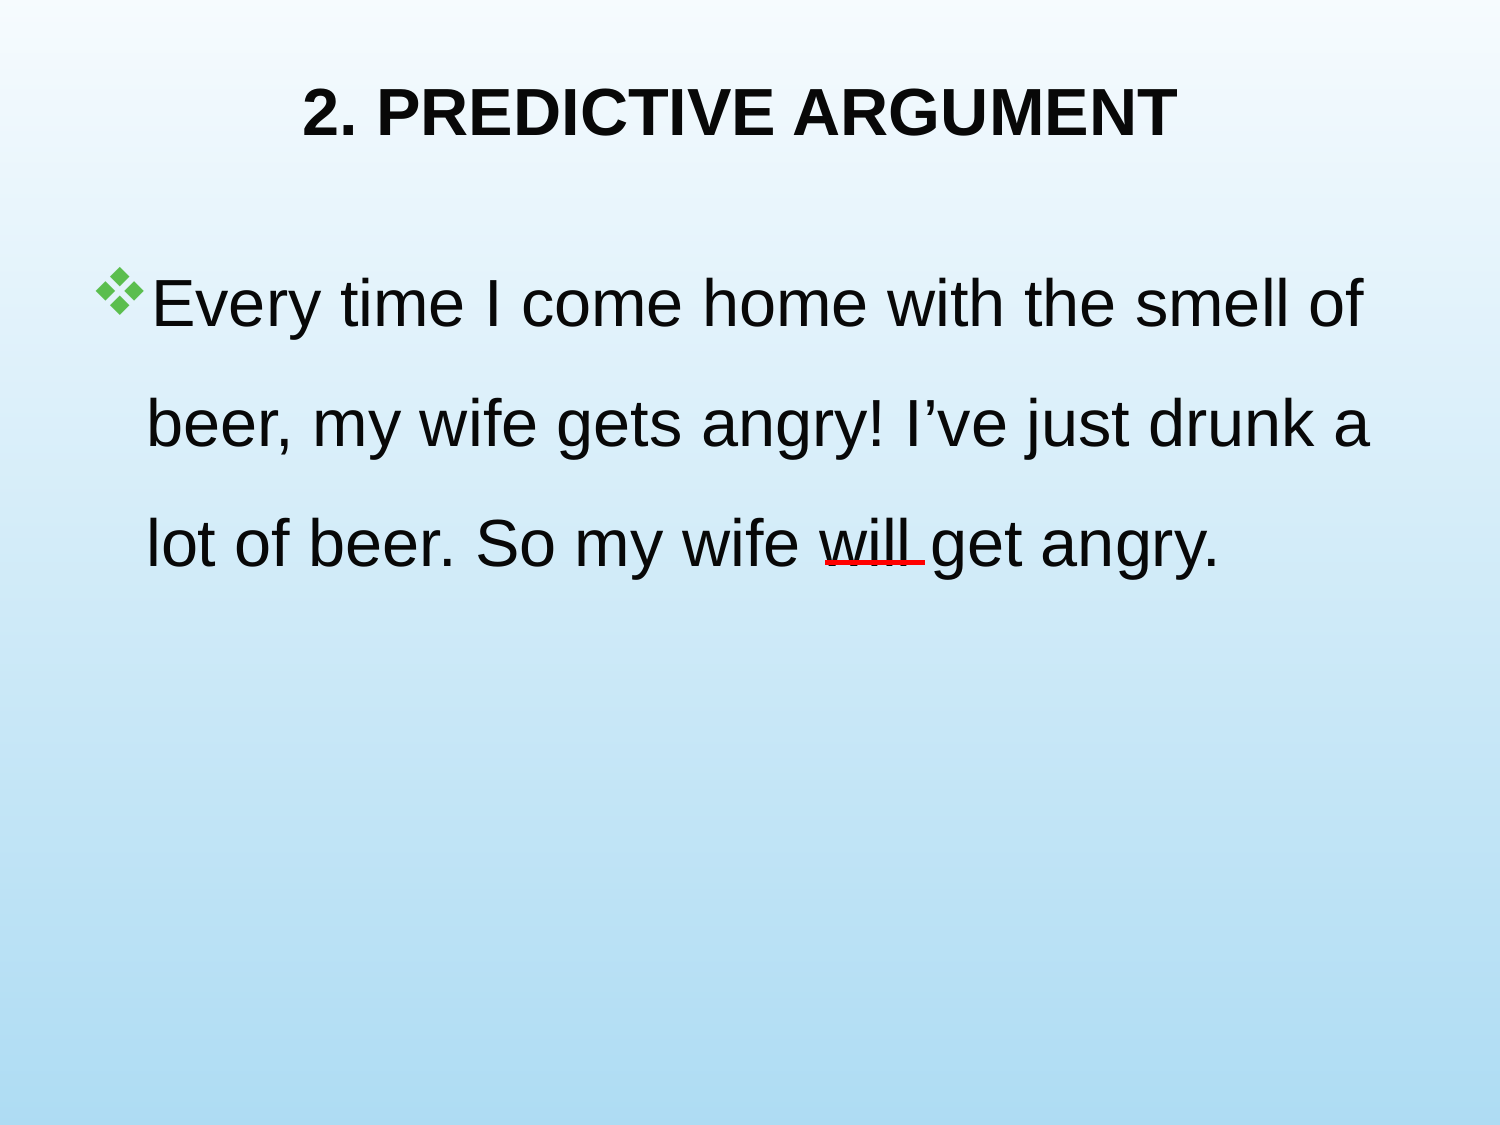

# 2. PREDICTIVE ARGUMENT
Every time I come home with the smell of beer, my wife gets angry! I’ve just drunk a lot of beer. So my wife will get angry.